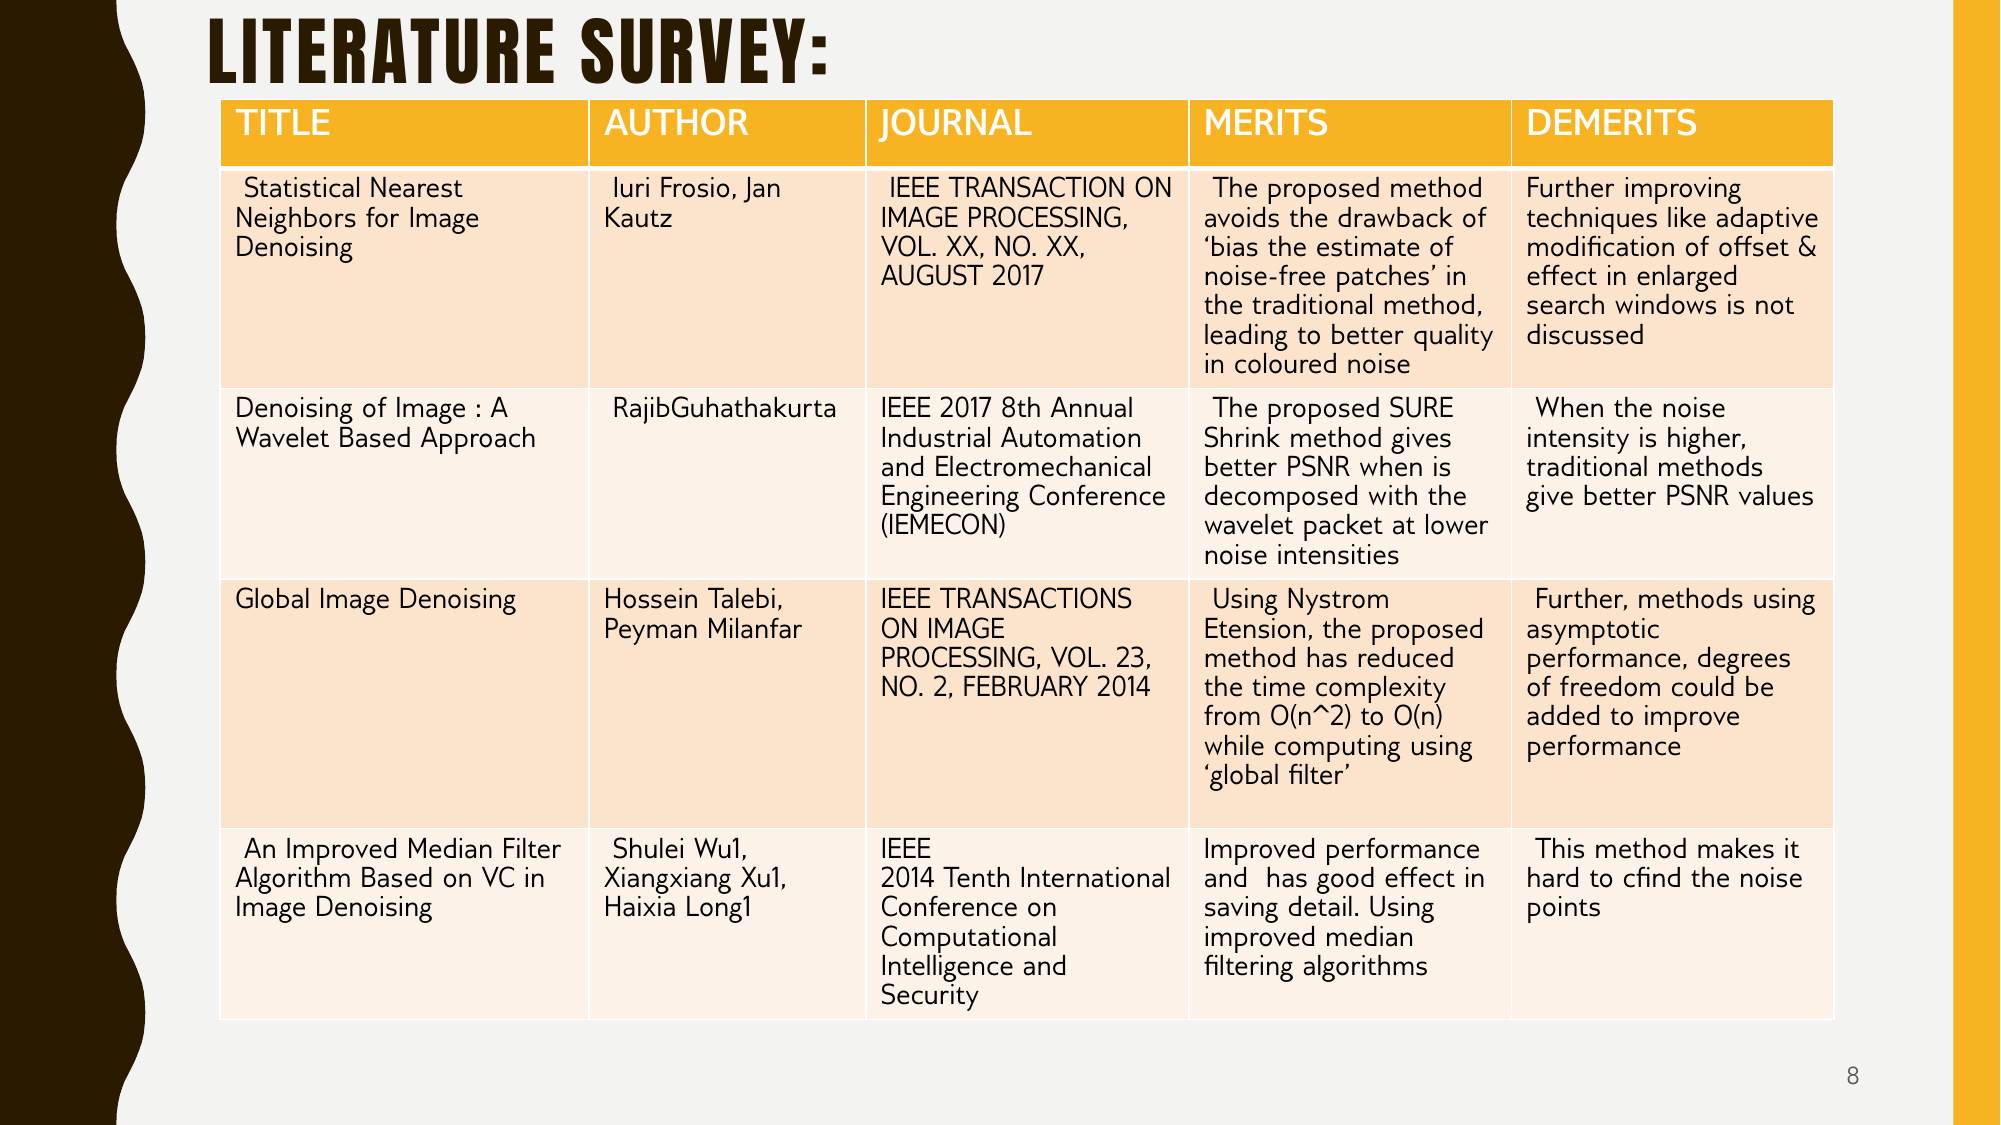

# Literature Survey:
| TITLE | AUTHOR | JOURNAL | MERITS | DEMERITS |
| --- | --- | --- | --- | --- |
| Statistical Nearest Neighbors for Image Denoising | Iuri Frosio, Jan Kautz | IEEE TRANSACTION ON IMAGE PROCESSING, VOL. XX, NO. XX, AUGUST 2017 | The proposed method avoids the drawback of ‘bias the estimate of noise-free patches’ in the traditional method, leading to better quality in coloured noise | Further improving techniques like adaptive modification of offset & effect in enlarged search windows is not discussed |
| Denoising of Image : A Wavelet Based Approach | RajibGuhathakurta | IEEE 2017 8th Annual Industrial Automation and Electromechanical Engineering Conference (IEMECON) | The proposed SURE Shrink method gives better PSNR when is decomposed with the wavelet packet at lower noise intensities | When the noise intensity is higher, traditional methods give better PSNR values |
| Global Image Denoising | Hossein Talebi, Peyman Milanfar | IEEE TRANSACTIONS ON IMAGE PROCESSING, VOL. 23, NO. 2, FEBRUARY 2014 | Using Nystrom Etension, the proposed method has reduced the time complexity from O(n^2) to O(n) while computing using ‘global filter’ | Further, methods using asymptotic performance, degrees of freedom could be added to improve performance |
| An Improved Median Filter Algorithm Based on VC in Image Denoising | Shulei Wu1, Xiangxiang Xu1, Haixia Long1 | IEEE 2014 Tenth International Conference on Computational Intelligence and Security | Improved performance and has good effect in saving detail. Using improved median filtering algorithms | This method makes it hard to cfind the noise points |
8